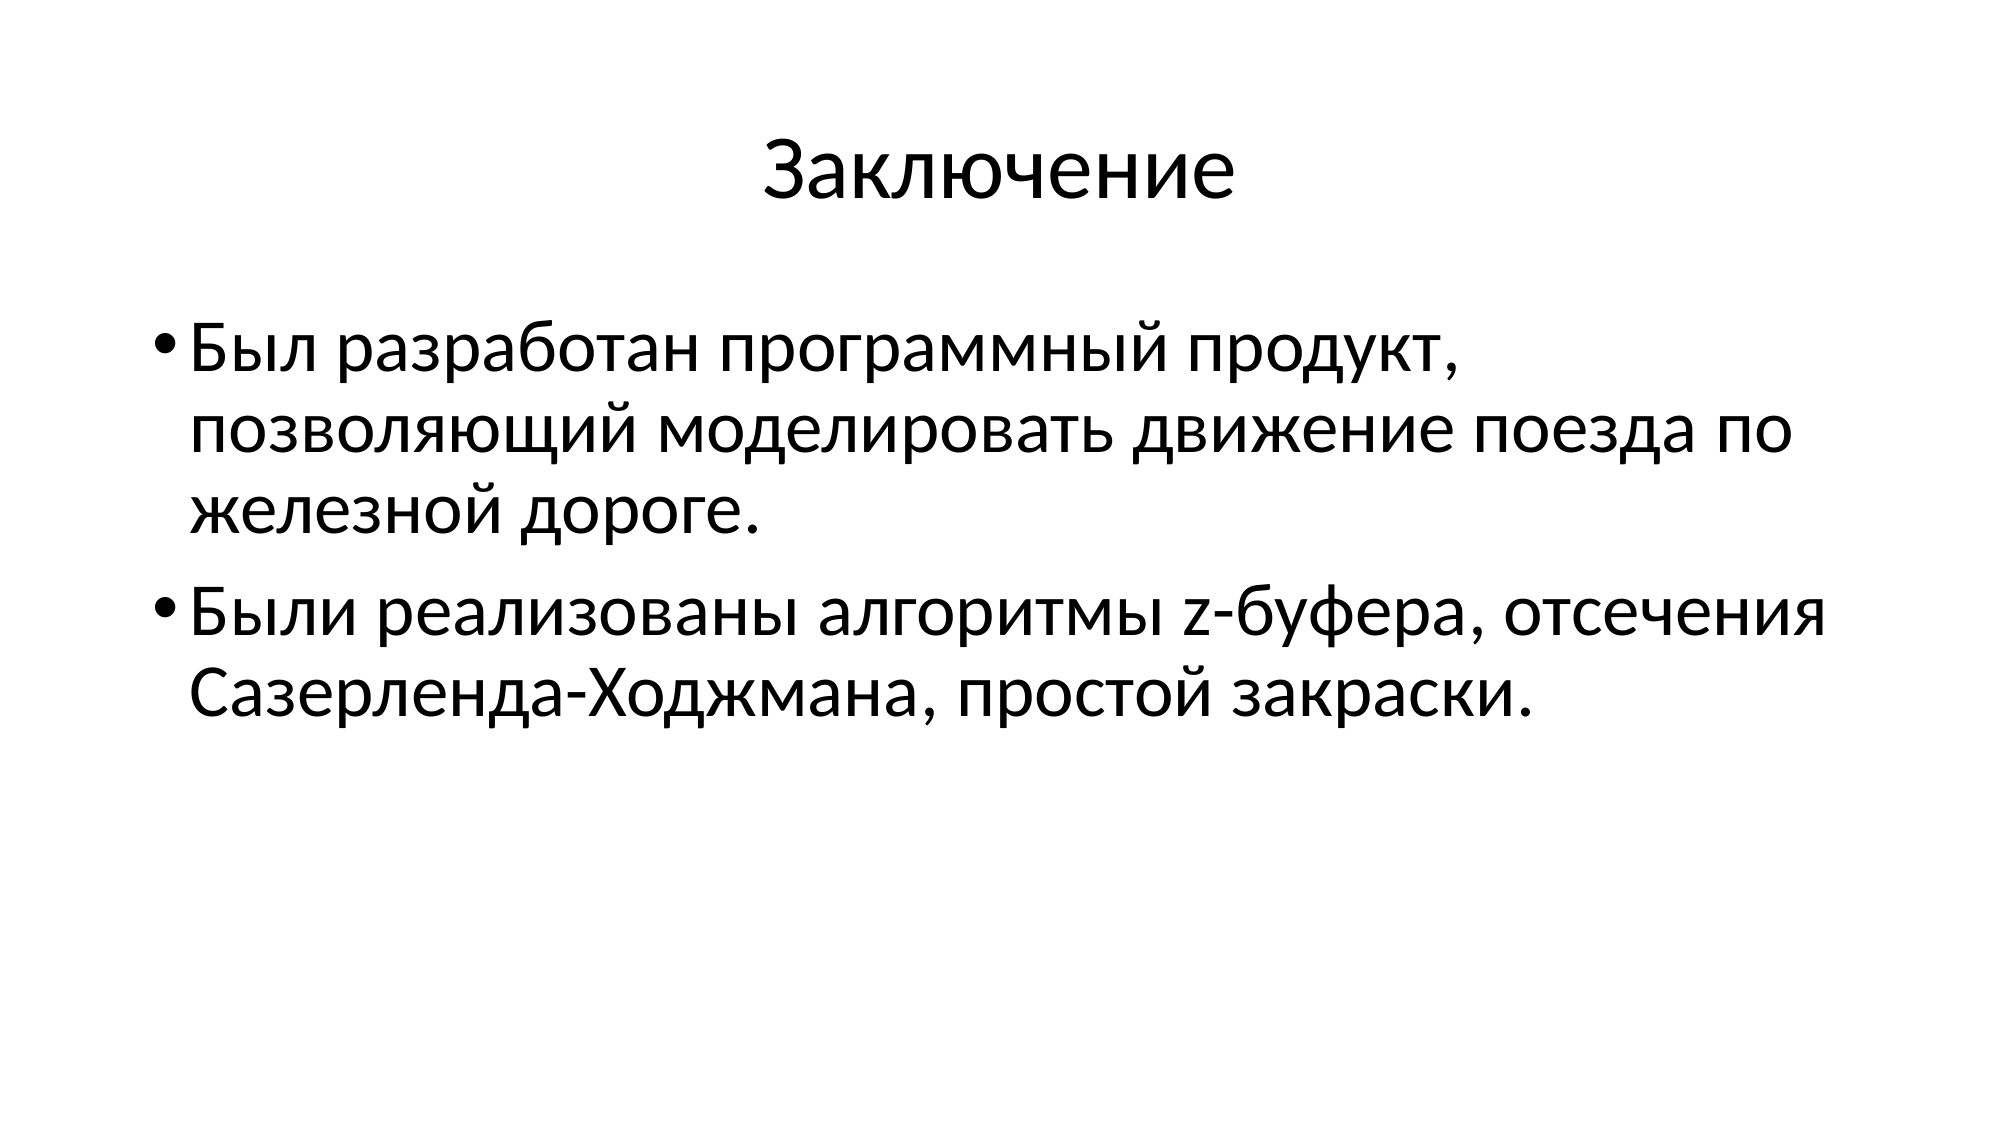

# Заключение
Был разработан программный продукт, позволяющий моделировать движение поезда по железной дороге.
Были реализованы алгоритмы z-буфера, отсечения Сазерленда-Ходжмана, простой закраски.